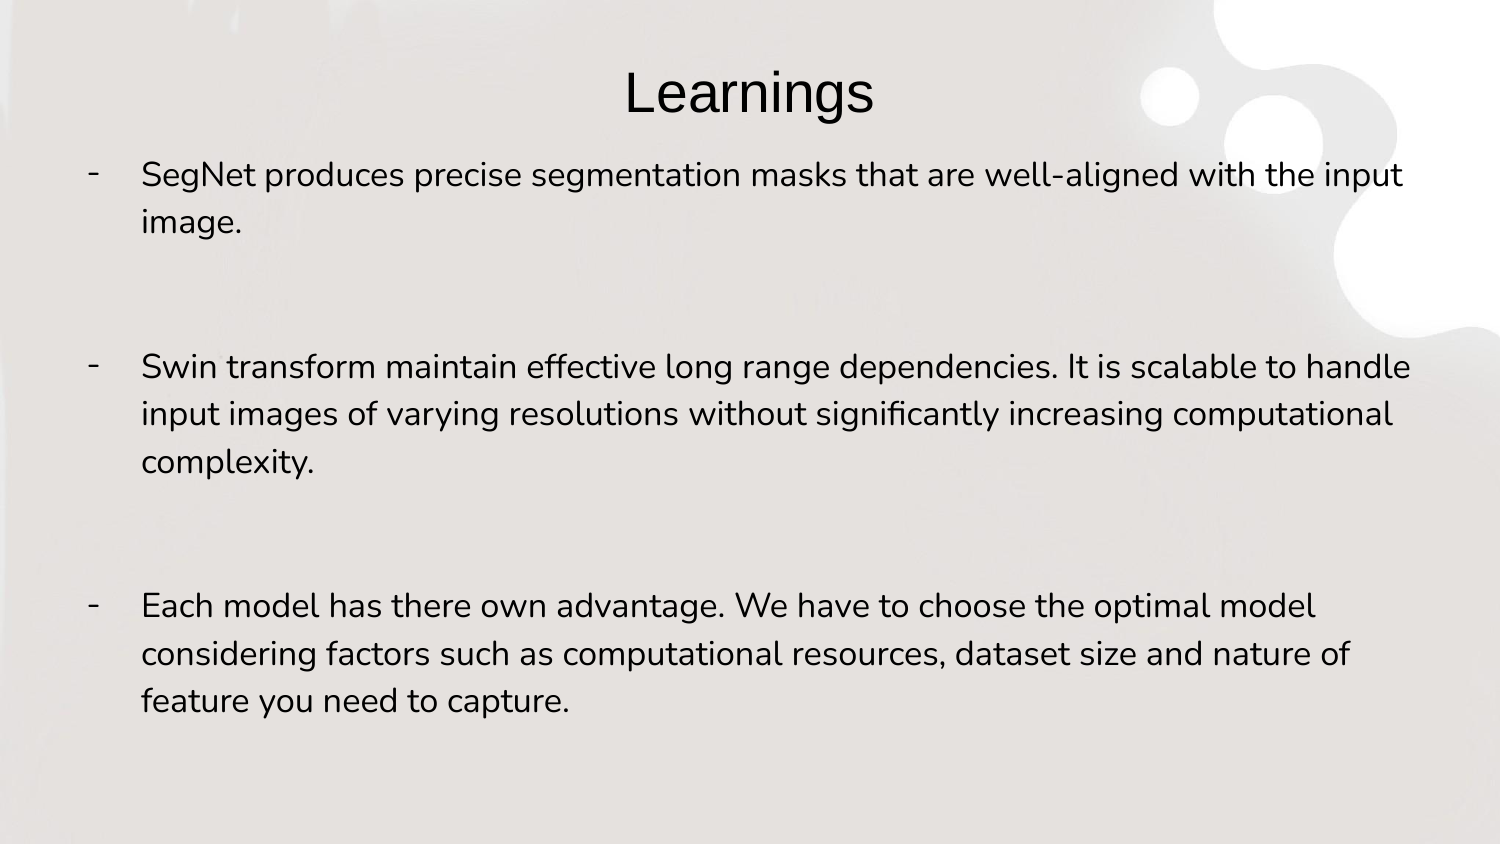

# Learnings
SegNet produces precise segmentation masks that are well-aligned with the input image.

Swin transform maintain effective long range dependencies. It is scalable to handle input images of varying resolutions without significantly increasing computational complexity.

Each model has there own advantage. We have to choose the optimal model considering factors such as computational resources, dataset size and nature of feature you need to capture.